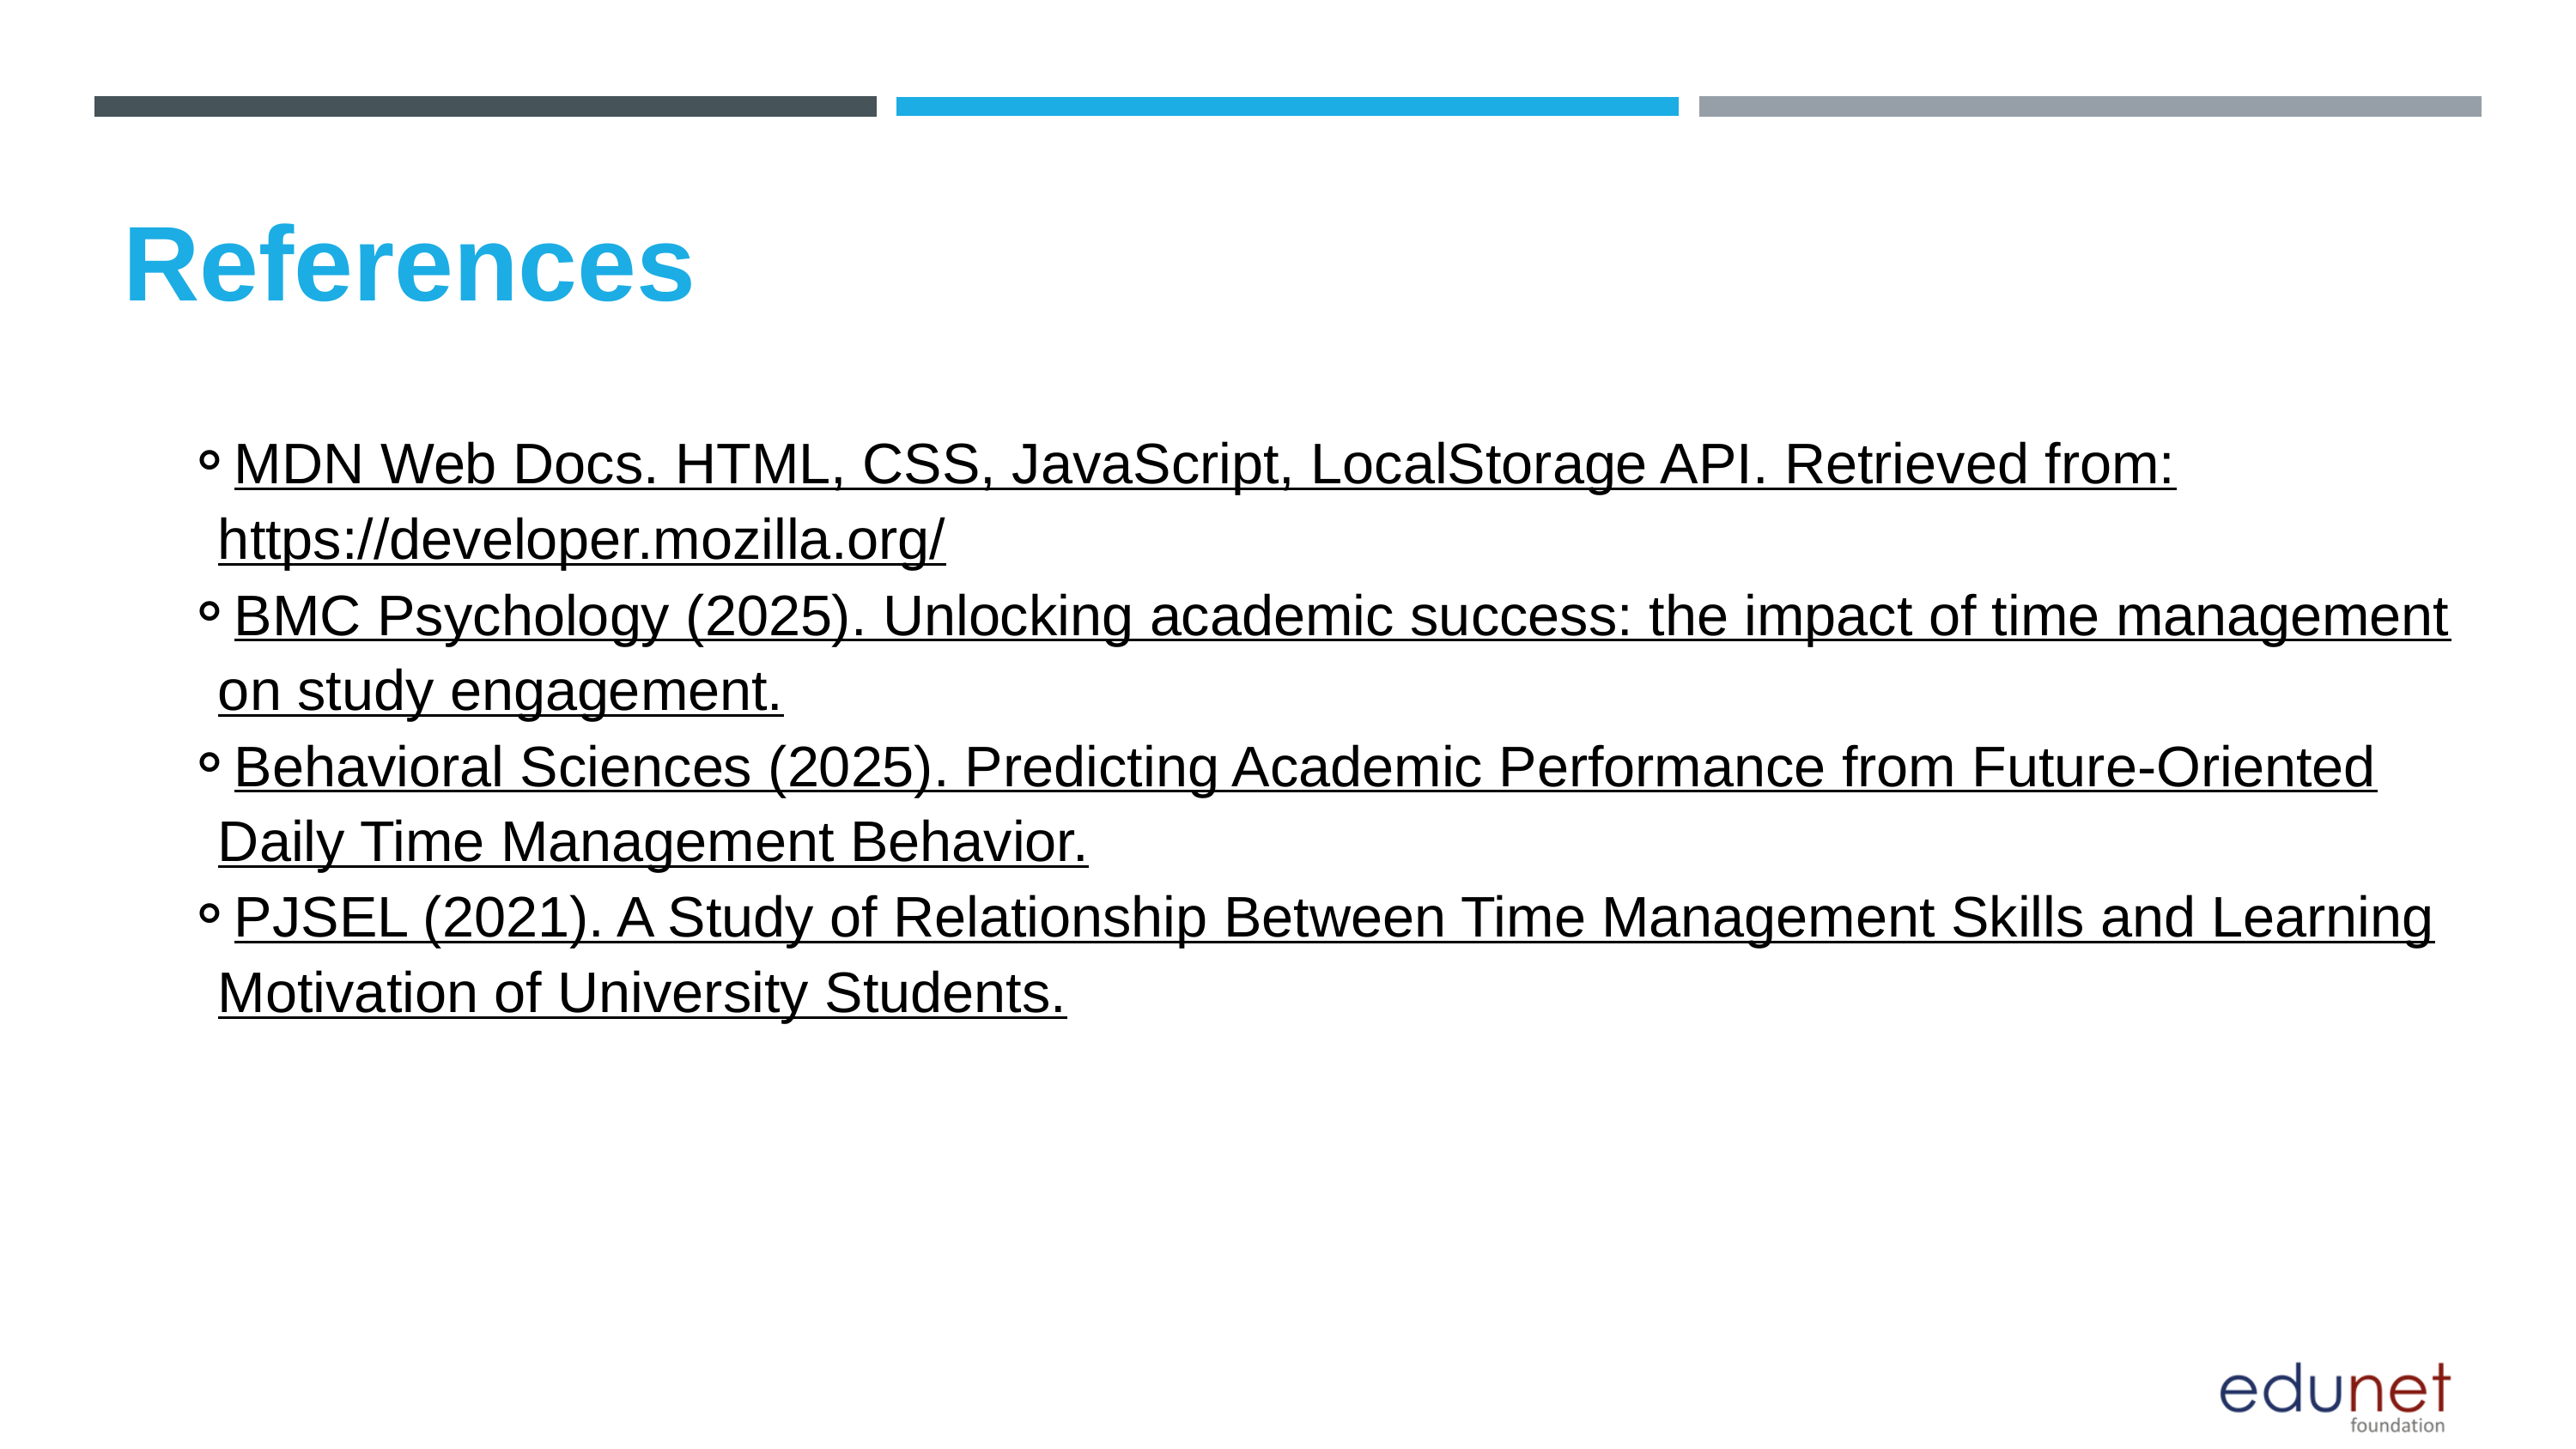

References

MDN Web Docs. HTML, CSS, JavaScript, LocalStorage API. Retrieved from: https://developer.mozilla.org/
BMC Psychology (2025). Unlocking academic success: the impact of time management on study engagement.
Behavioral Sciences (2025). Predicting Academic Performance from Future-Oriented Daily Time Management Behavior.
PJSEL (2021). A Study of Relationship Between Time Management Skills and Learning Motivation of University Students.